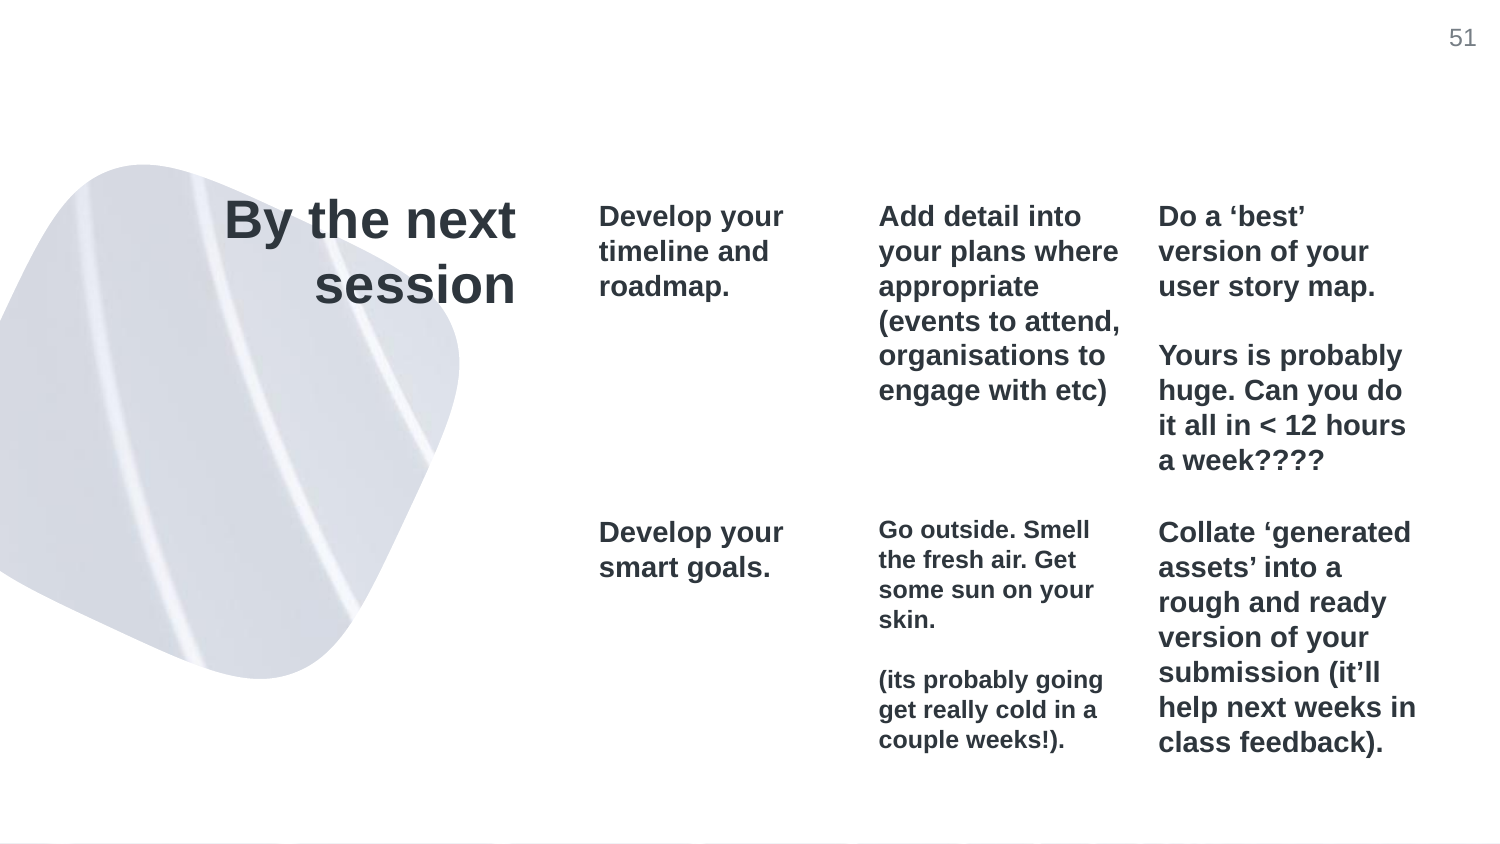

51
# By the next session
Develop your timeline and roadmap.
Add detail into your plans where appropriate (events to attend, organisations to engage with etc)
Do a ‘best’ version of your user story map.
Yours is probably huge. Can you do it all in < 12 hours a week????

Develop your smart goals.
Go outside. Smell the fresh air. Get some sun on your skin.
(its probably going get really cold in a couple weeks!).

Collate ‘generated assets’ into a rough and ready version of your submission (it’ll help next weeks in class feedback).